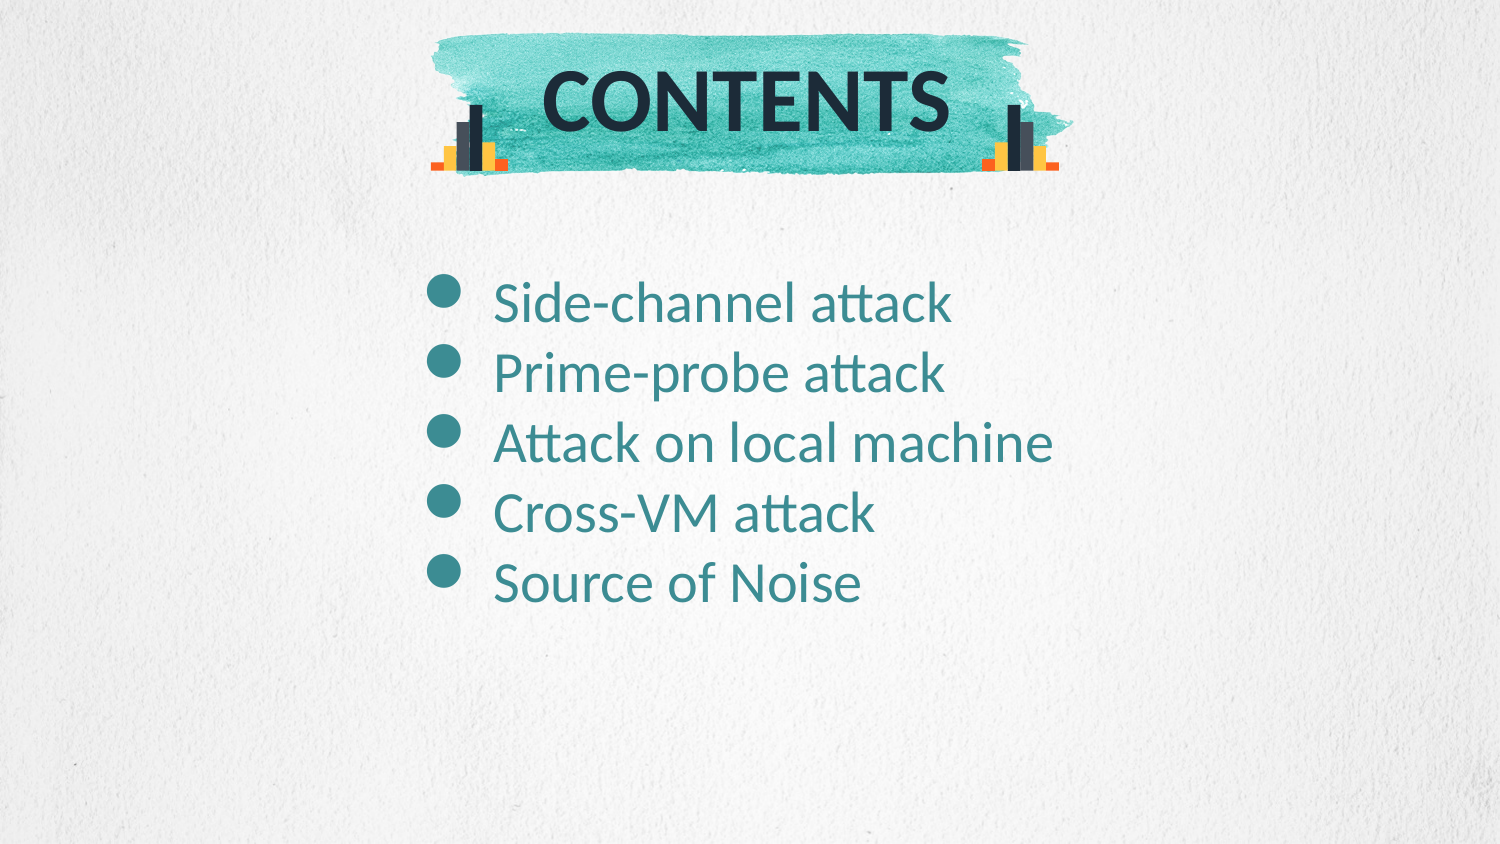

CONTENTS

 Side-channel attack
 Prime-probe attack
 Attack on local machine
 Cross-VM attack
 Source of Noise